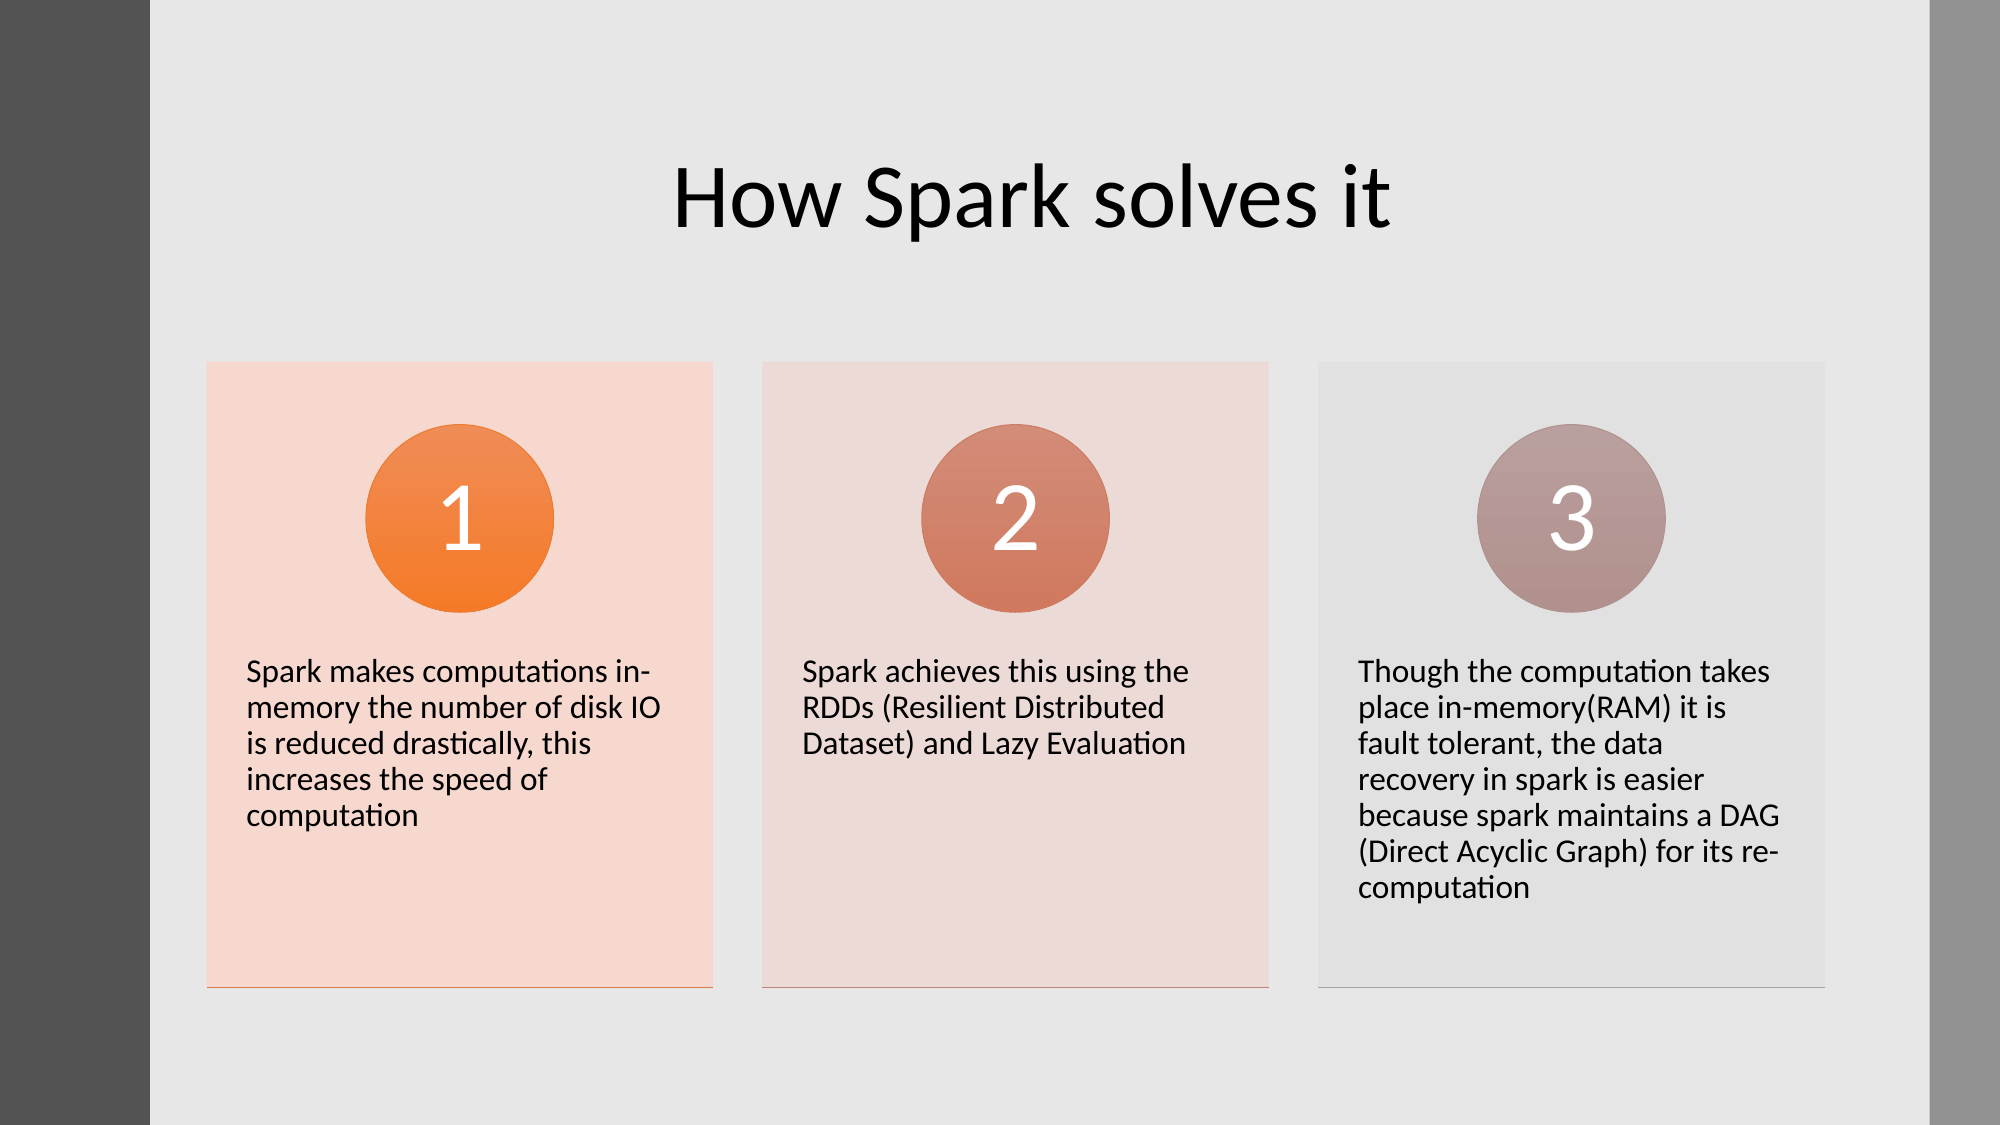

# How Spark solves it
Spark makes computations in-memory the number of disk IO is reduced drastically, this increases the speed of computation
1
Spark achieves this using the RDDs (Resilient Distributed Dataset) and Lazy Evaluation
2
Though the computation takes place in-memory(RAM) it is fault tolerant, the data recovery in spark is easier because spark maintains a DAG (Direct Acyclic Graph) for its re-computation
3